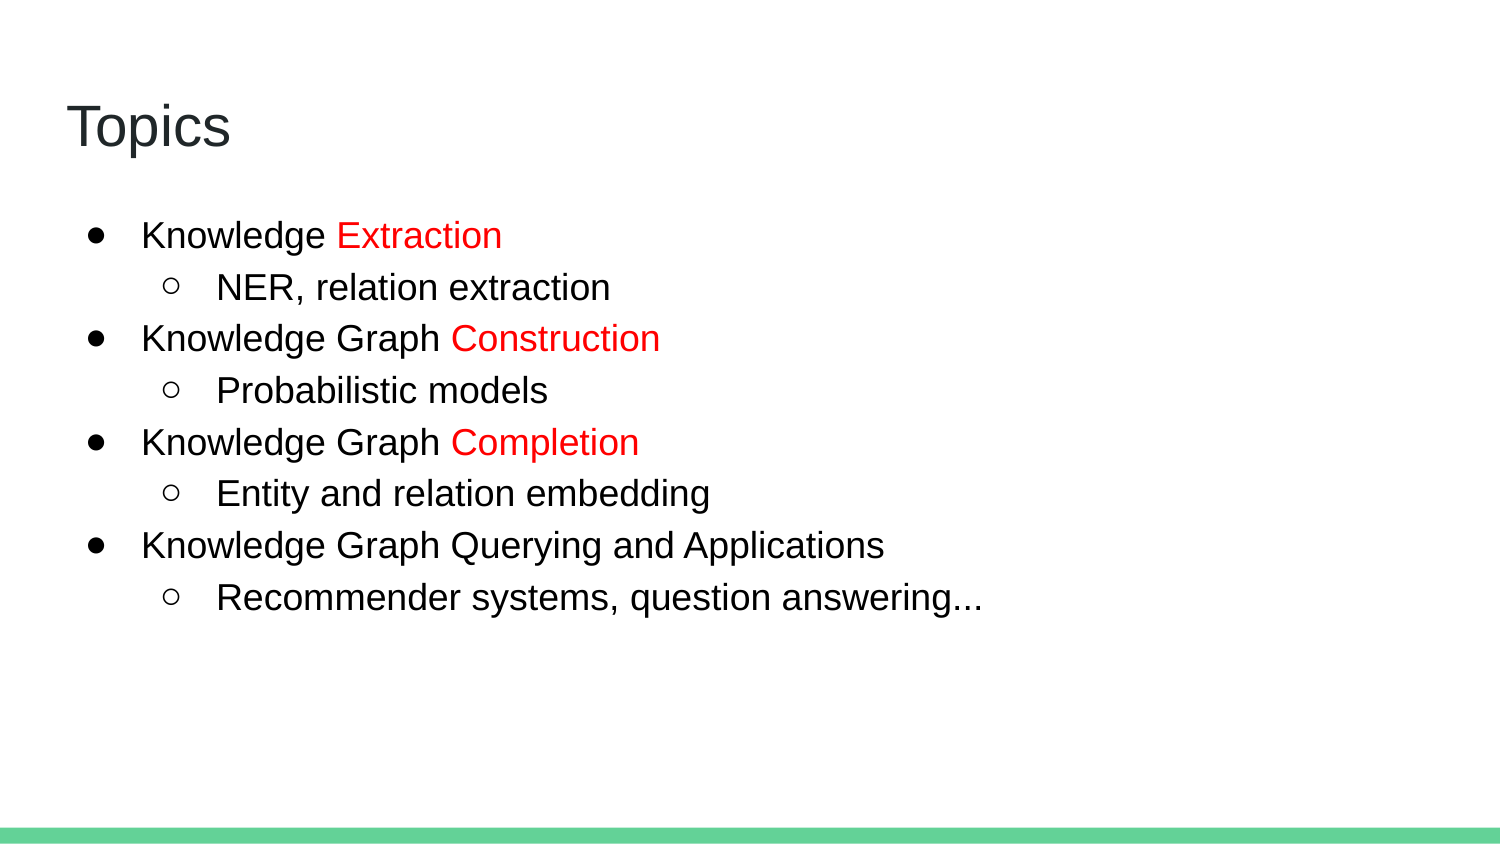

# Topics
Knowledge Extraction
NER, relation extraction
Knowledge Graph Construction
Probabilistic models
Knowledge Graph Completion
Entity and relation embedding
Knowledge Graph Querying and Applications
Recommender systems, question answering...